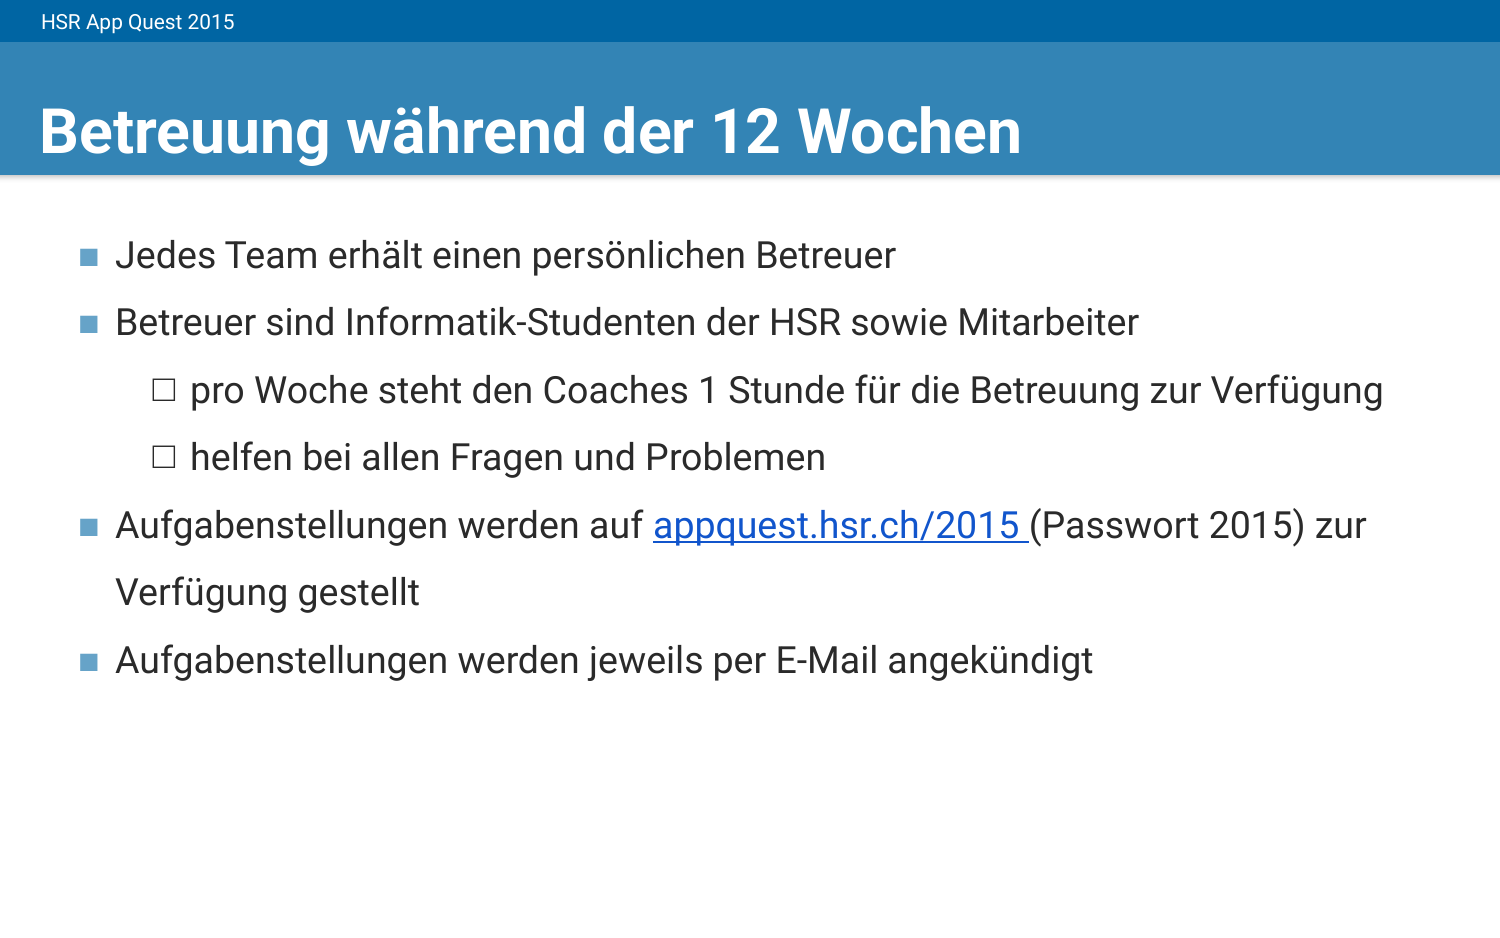

# Betreuung während der 12 Wochen
Jedes Team erhält einen persönlichen Betreuer
Betreuer sind Informatik-Studenten der HSR sowie Mitarbeiter
pro Woche steht den Coaches 1 Stunde für die Betreuung zur Verfügung
helfen bei allen Fragen und Problemen
Aufgabenstellungen werden auf appquest.hsr.ch/2015 (Passwort 2015) zur Verfügung gestellt
Aufgabenstellungen werden jeweils per E-Mail angekündigt